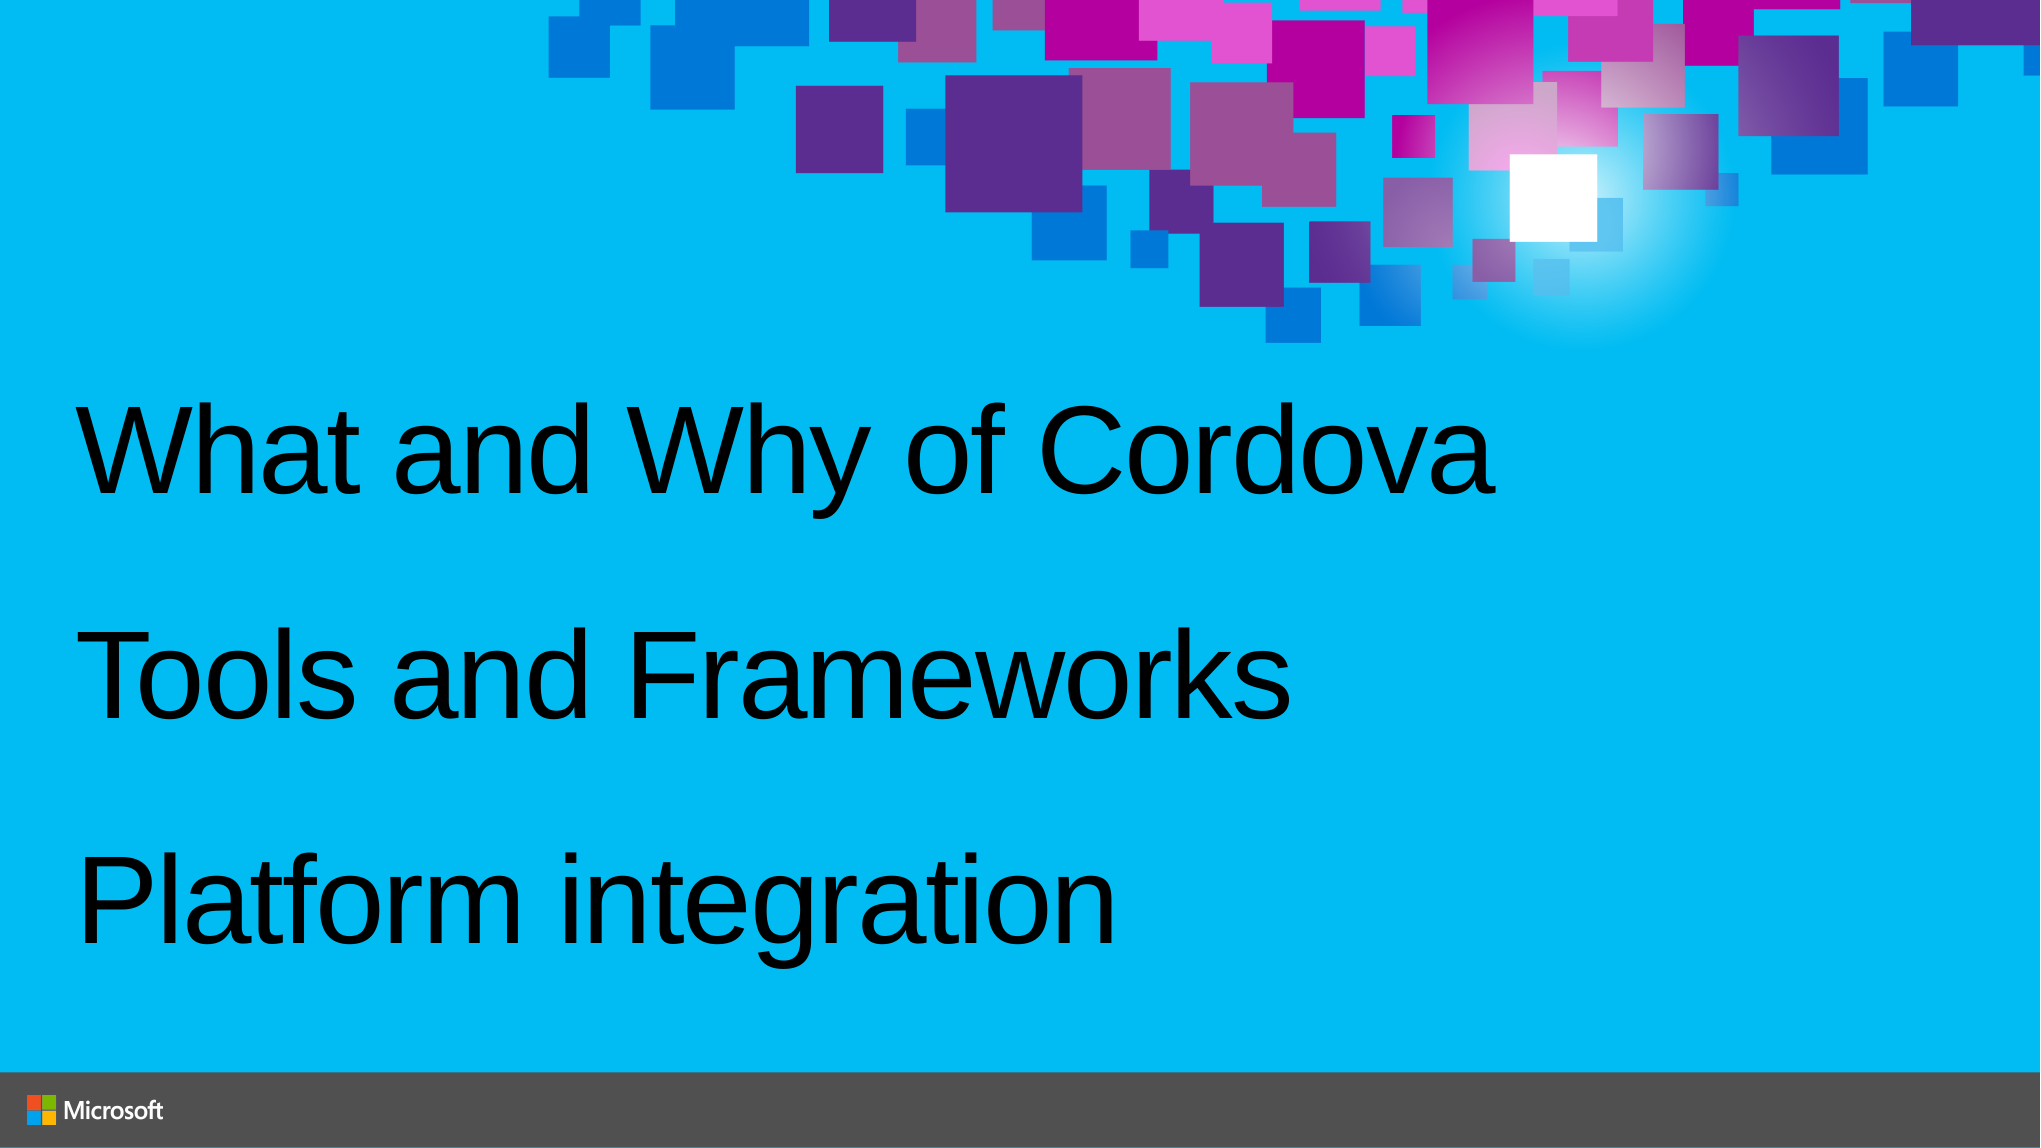

# What and Why of Cordova Tools and Frameworks Platform integration